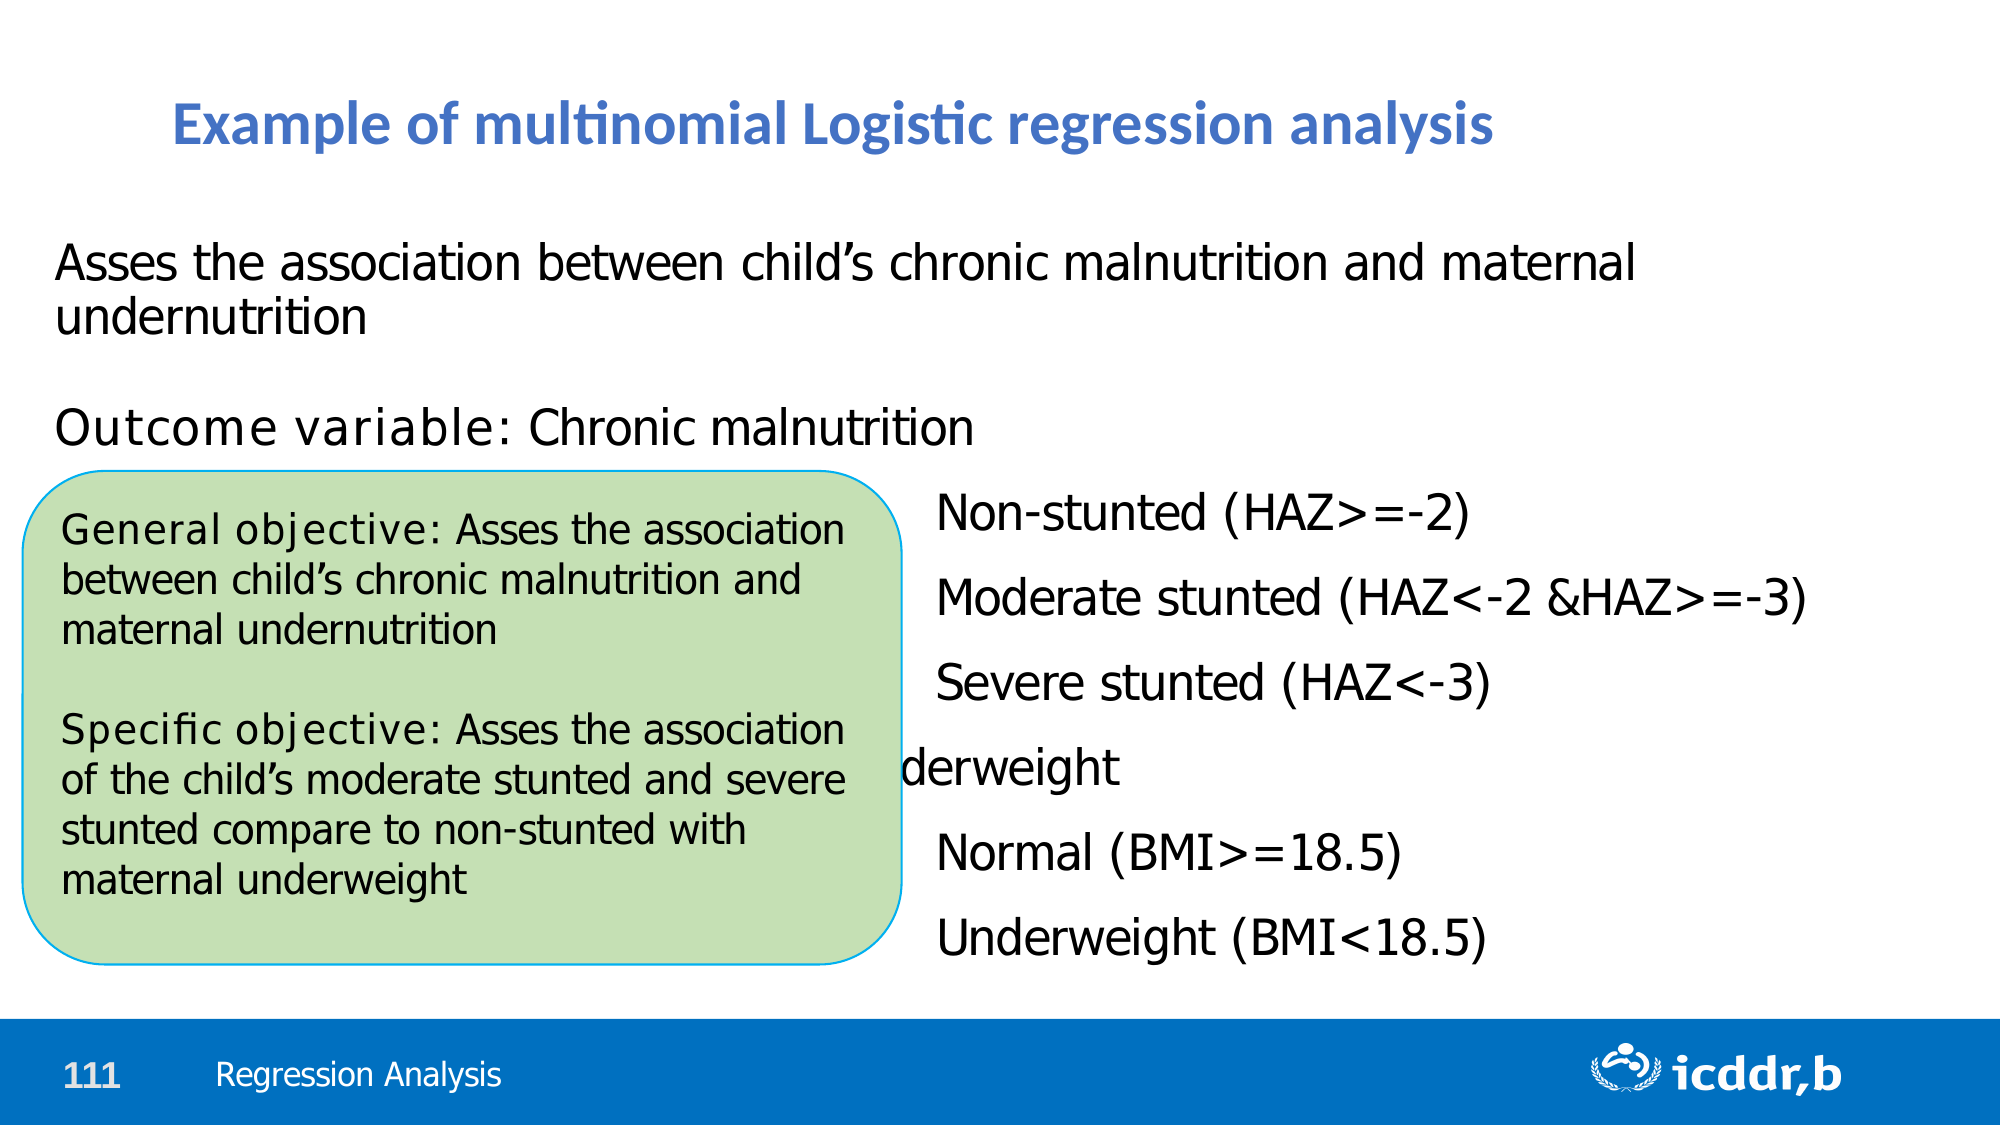

Example of multinomial Logistic regression analysis
Asses the association between child’s chronic malnutrition and maternal undernutrition
Outcome variable: Chronic malnutrition
Non-stunted (HAZ>=-2)
Moderate stunted (HAZ<-2 &HAZ>=-3)
Severe stunted (HAZ<-3)
Independent variable: Maternal underweight
Normal (BMI>=18.5)
Underweight (BMI<18.5)

General objective: Asses the association between child’s chronic malnutrition and maternal undernutrition

Specific objective: Asses the association of the child’s moderate stunted and severe stunted compare to non-stunted with maternal underweight